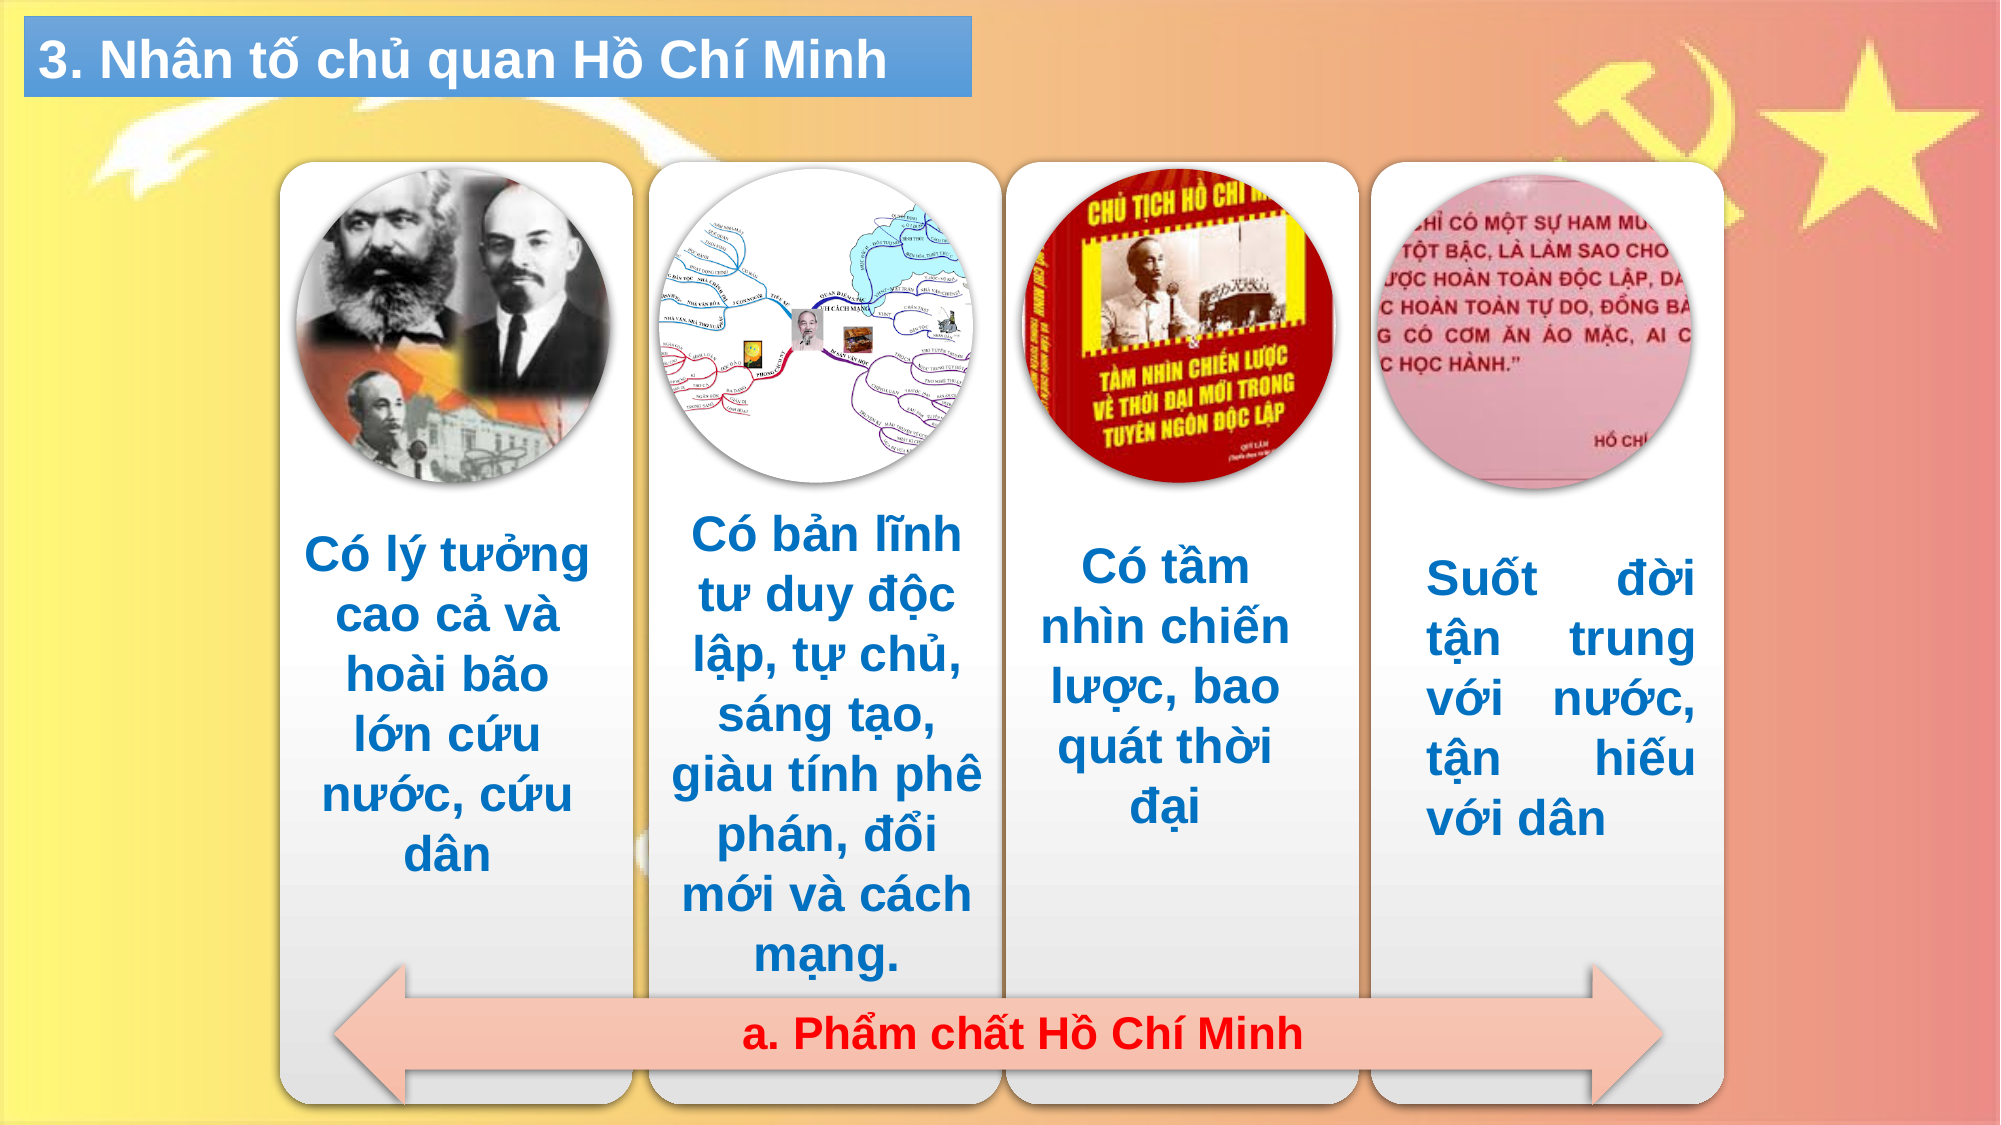

3. Nhân tố chủ quan Hồ Chí Minh

Có bản lĩnh tư duy độc lập, tự chủ, sáng tạo, giàu tính phê phán, đổi mới và cách mạng.
Có lý tưởng cao cả và hoài bão lớn cứu nước, cứu dân
Có tầm nhìn chiến lược, bao quát thời đại
Suốt đời tận trung với nước, tận hiếu với dân
a. Phẩm chất Hồ Chí Minh